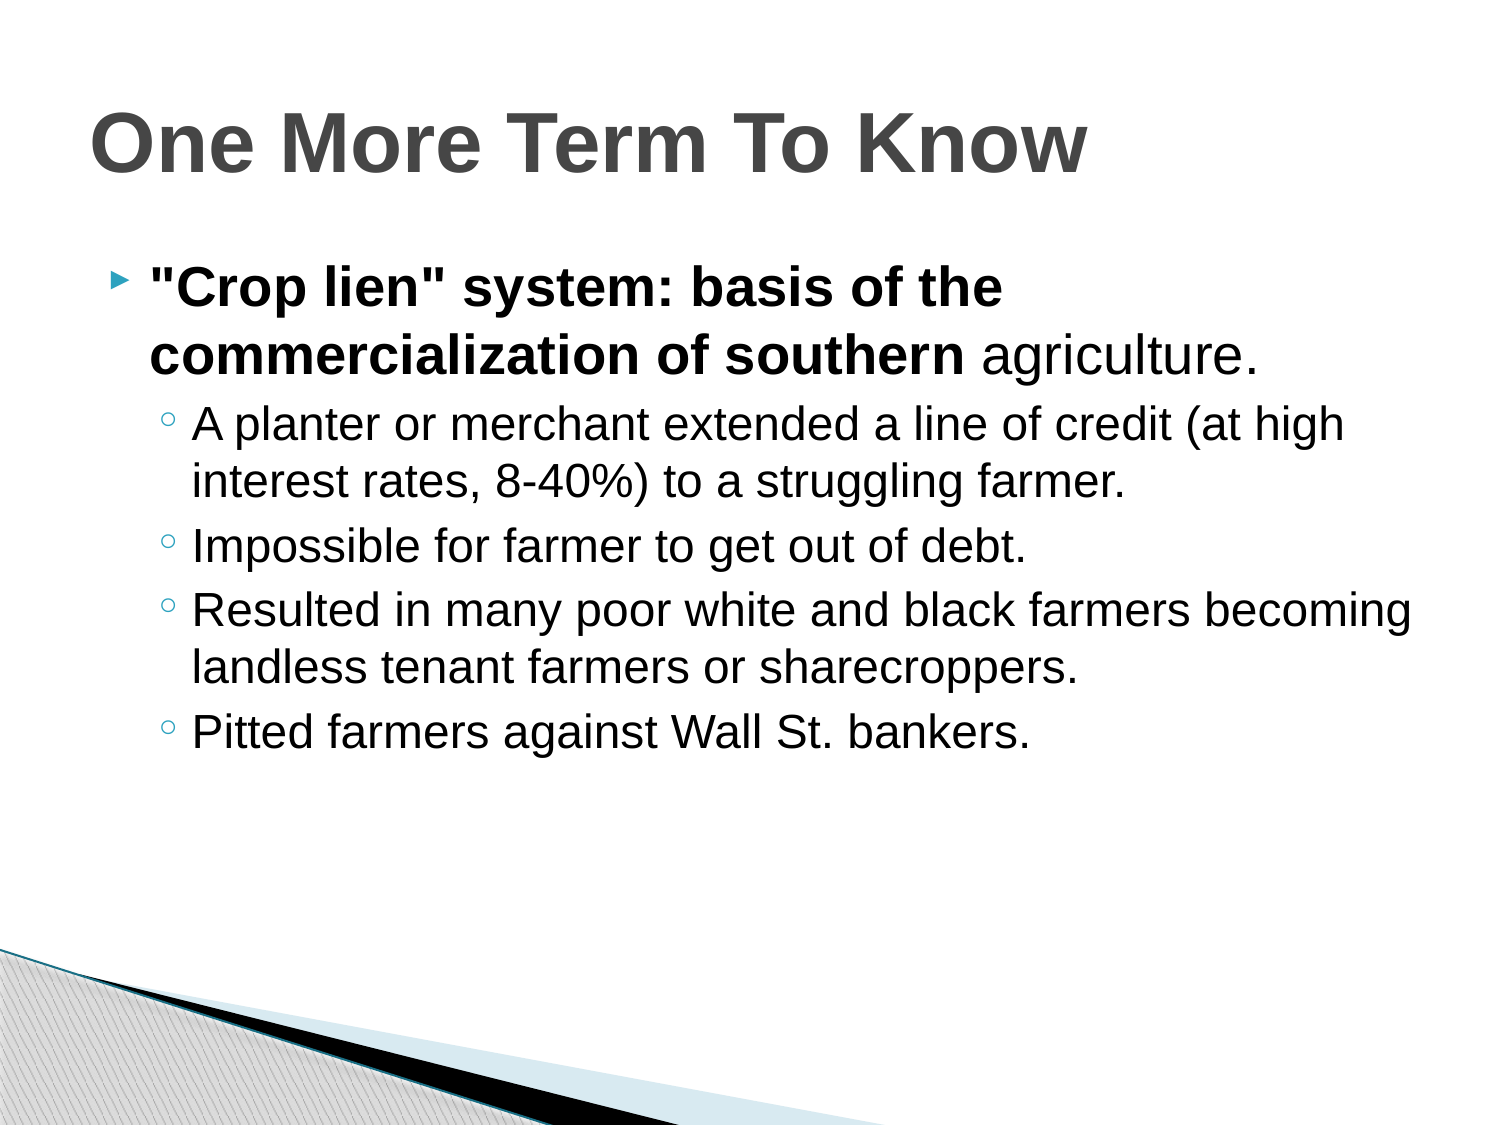

# One More Term To Know
"Crop lien" system: basis of the commercialization of southern agriculture.
A planter or merchant extended a line of credit (at high interest rates, 8-40%) to a struggling farmer.
Impossible for farmer to get out of debt.
Resulted in many poor white and black farmers becoming landless tenant farmers or sharecroppers.
Pitted farmers against Wall St. bankers.